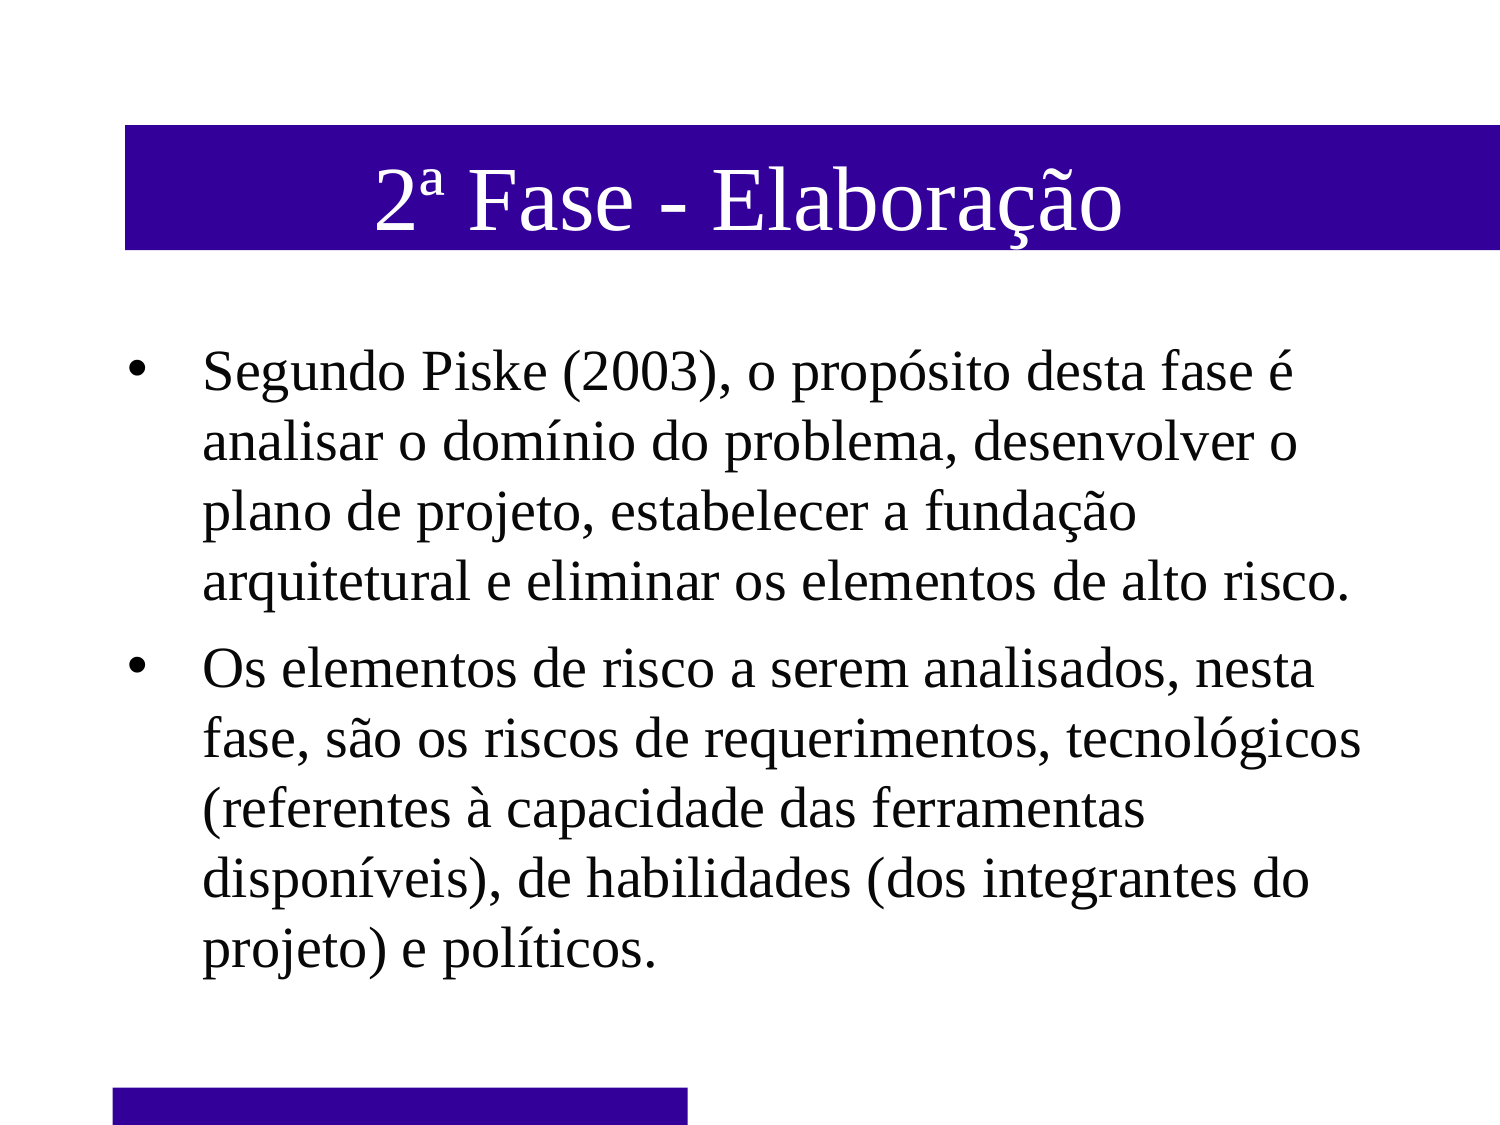

# 2ª Fase - Elaboração
Segundo Piske (2003), o propósito desta fase é analisar o domínio do problema, desenvolver o plano de projeto, estabelecer a fundação arquitetural e eliminar os elementos de alto risco.
Os elementos de risco a serem analisados, nesta fase, são os riscos de requerimentos, tecnológicos (referentes à capacidade das ferramentas disponíveis), de habilidades (dos integrantes do projeto) e políticos.